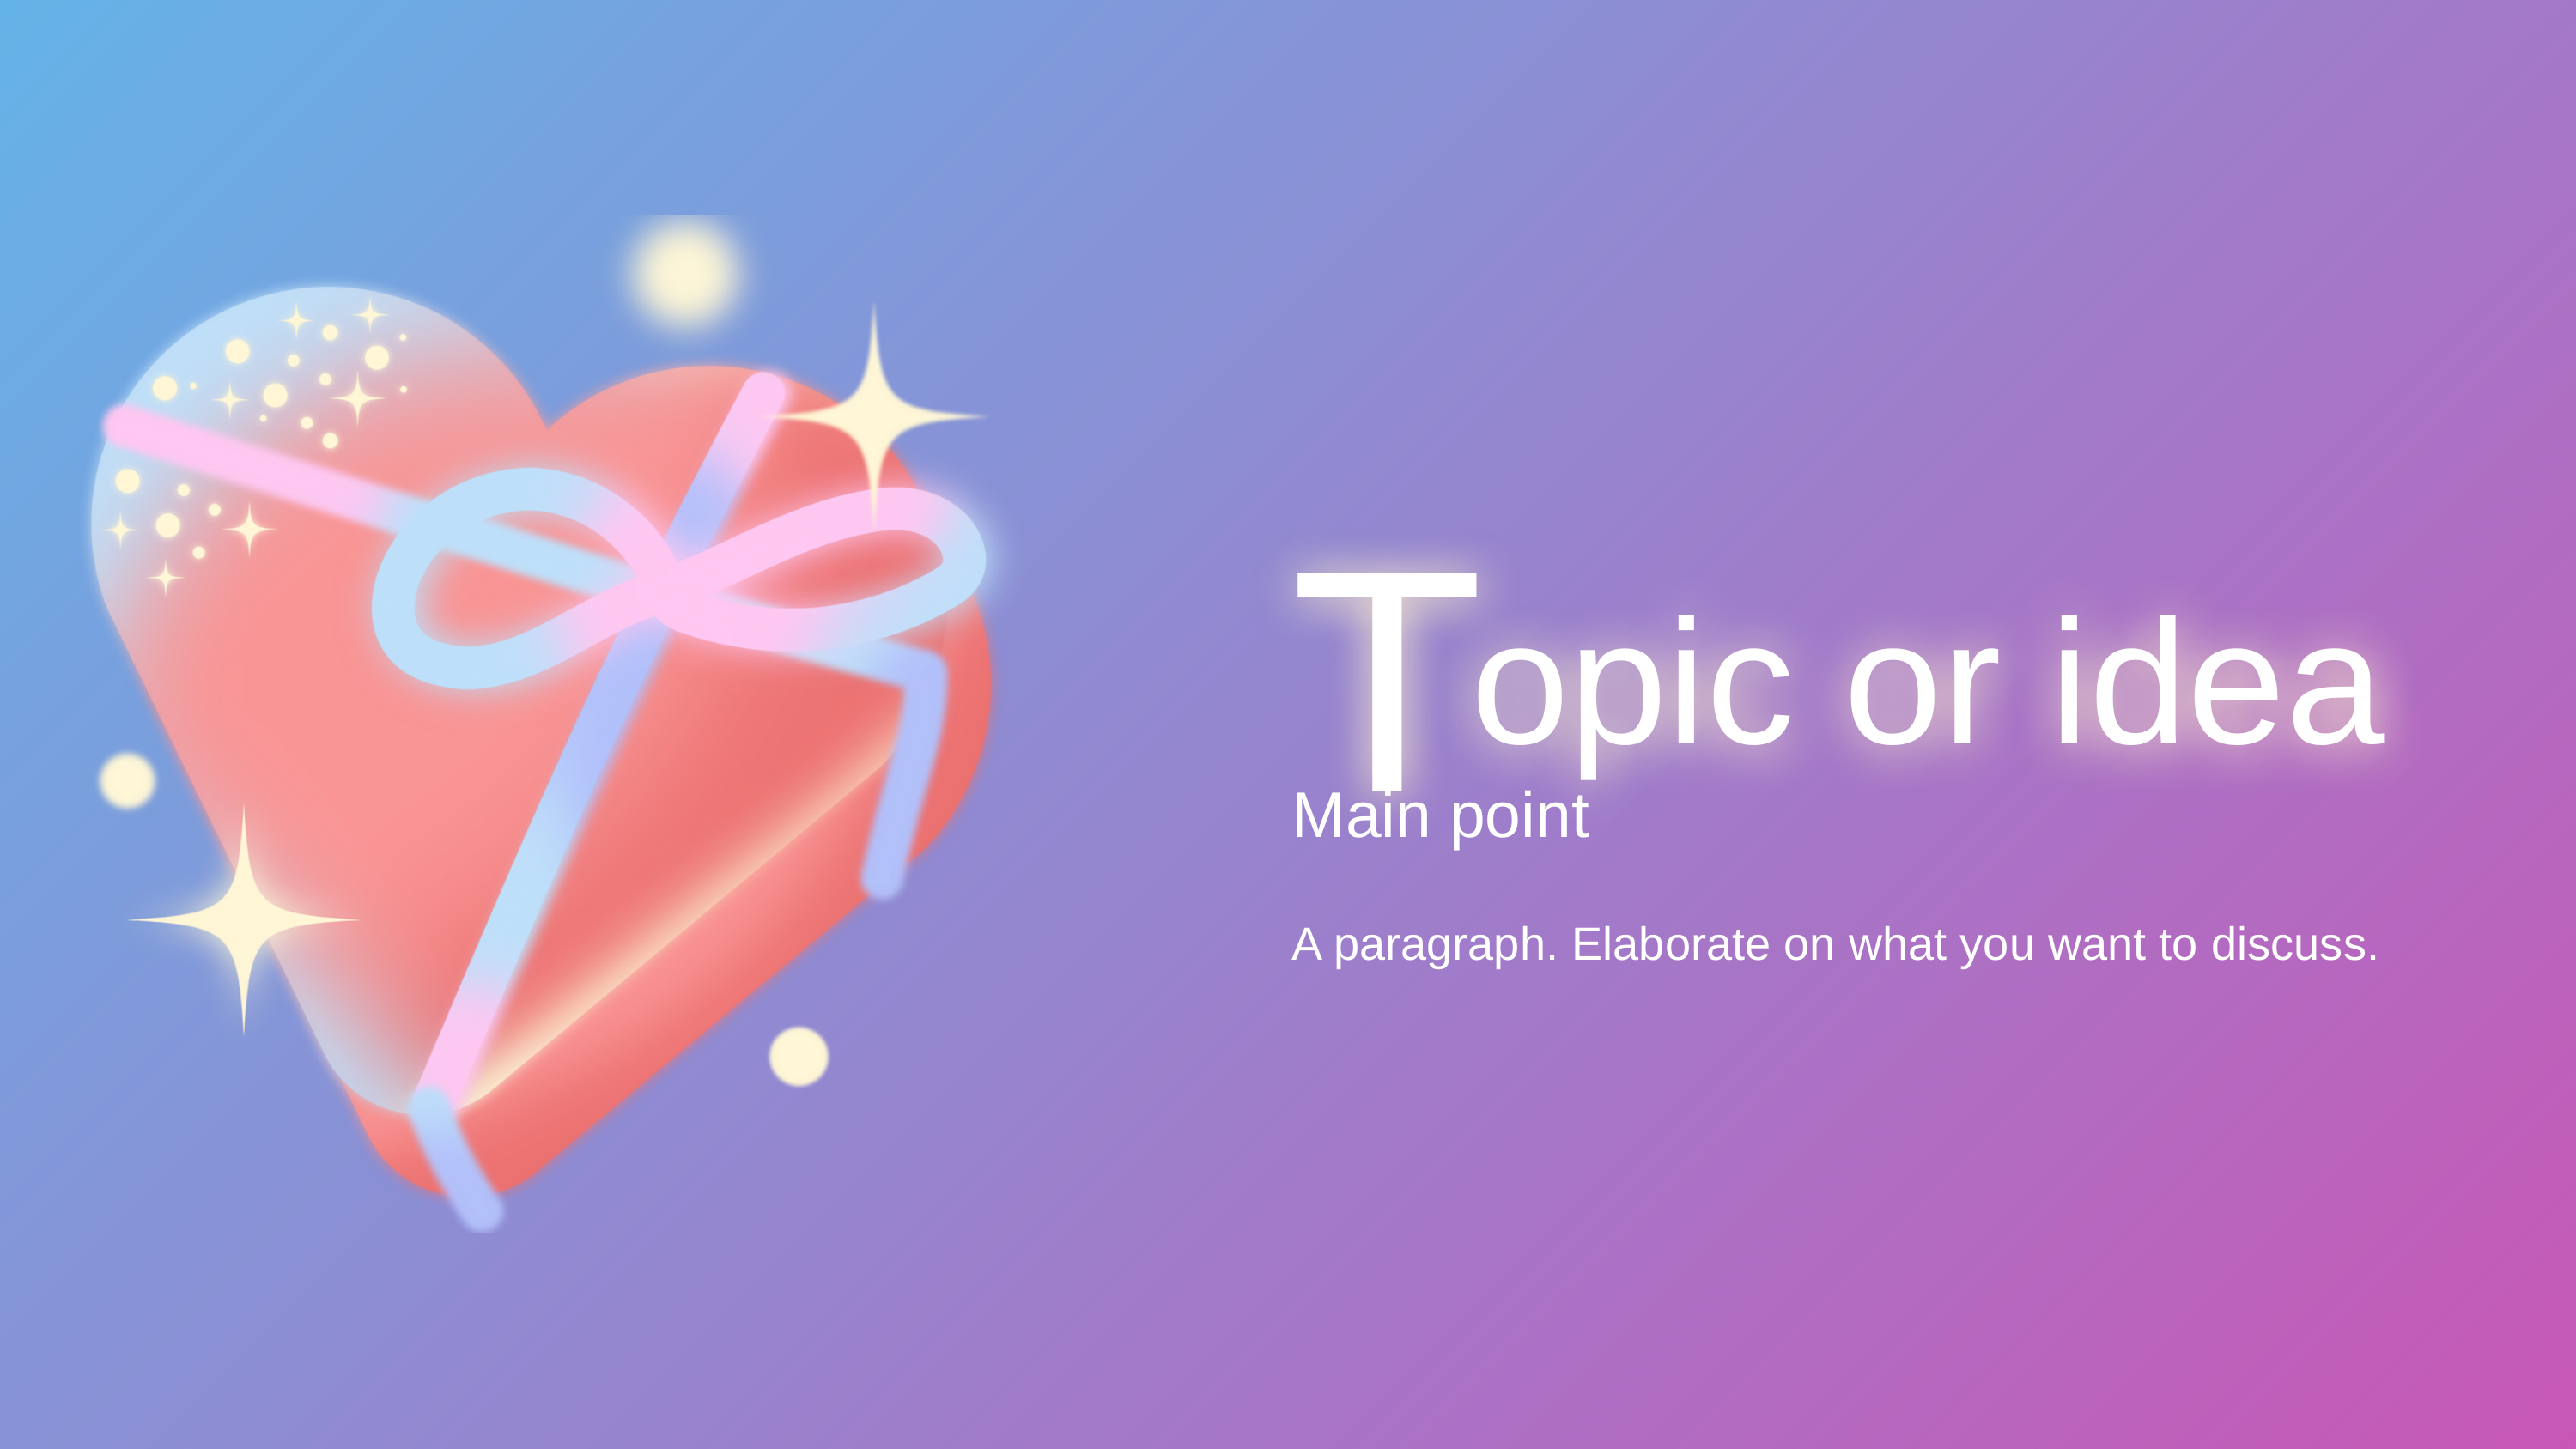

T
opic or idea
Main point
A paragraph. Elaborate on what you want to discuss.